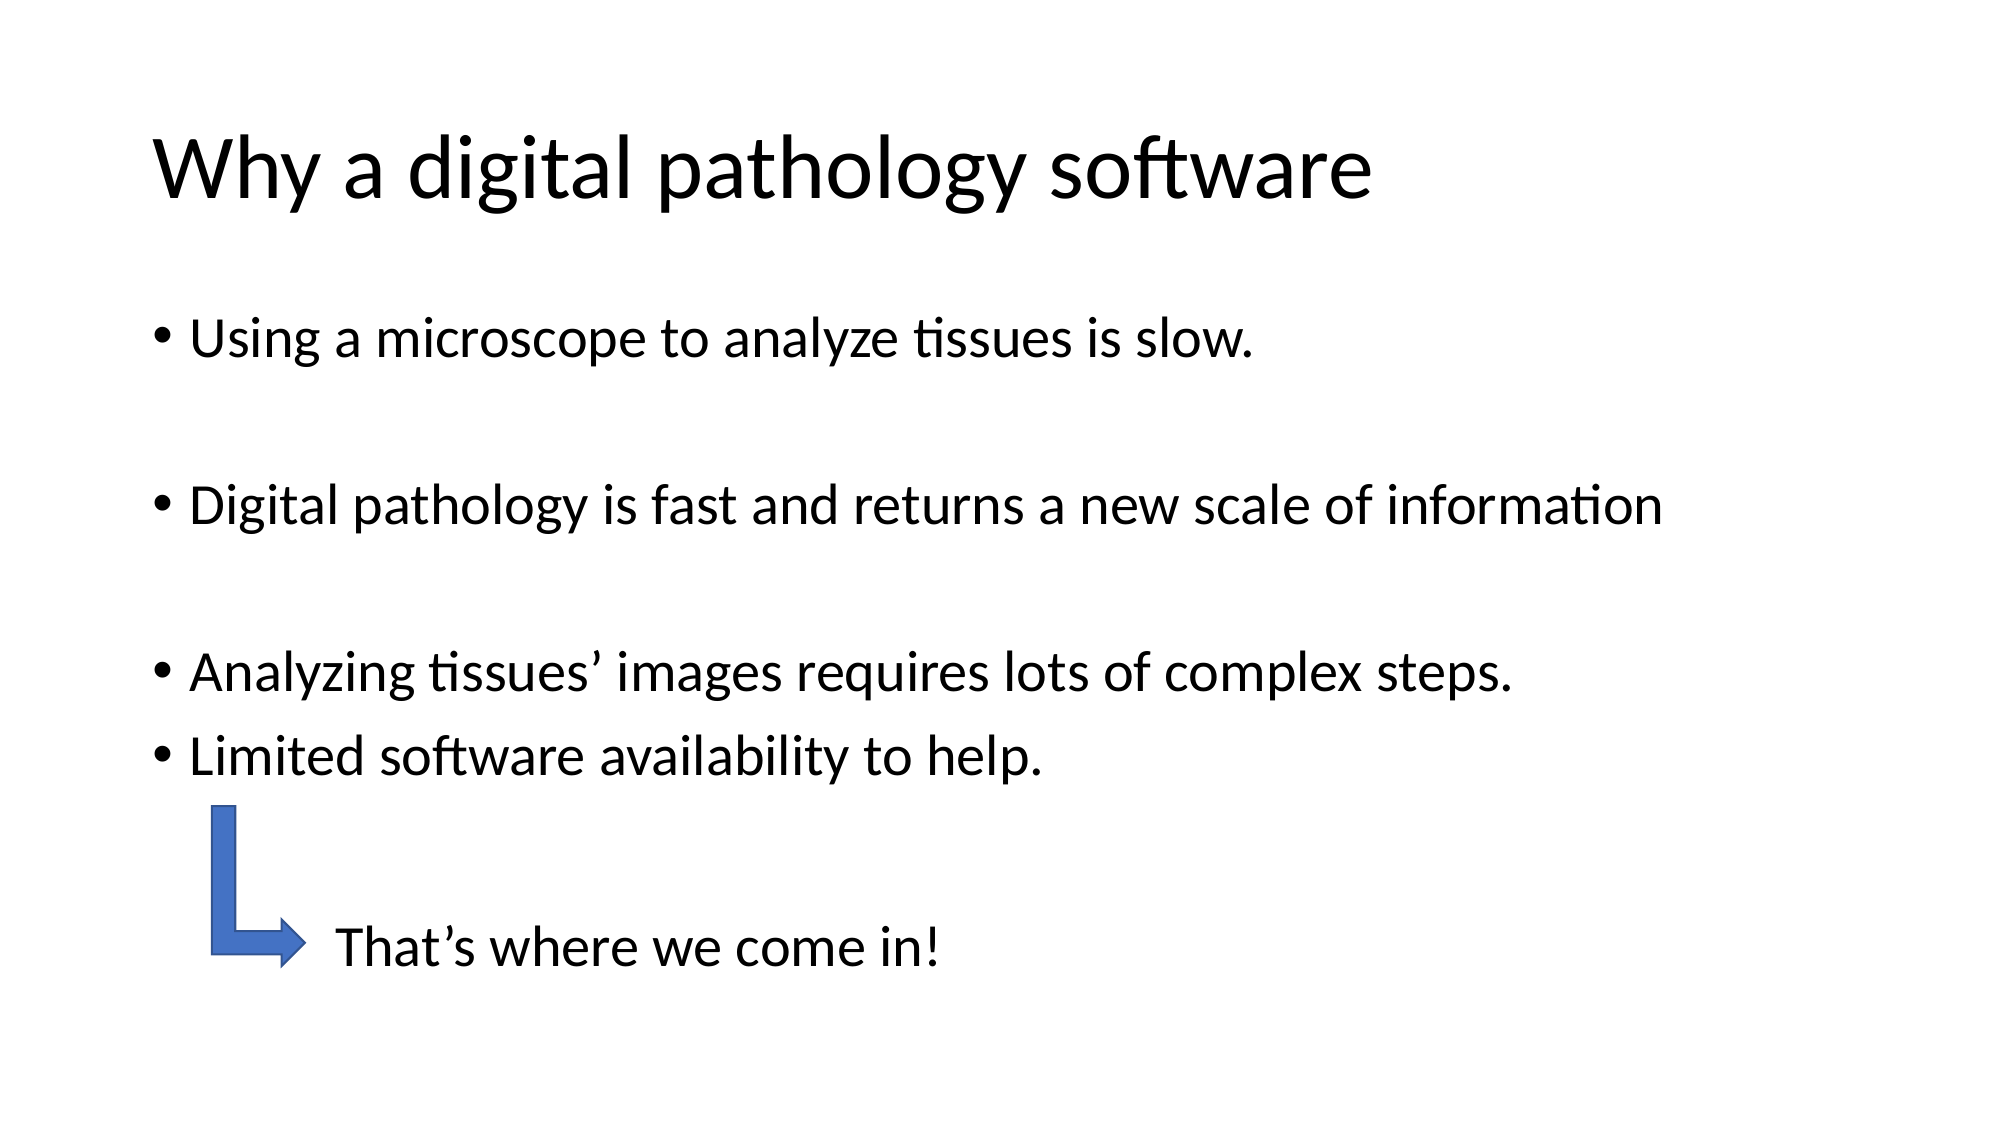

# Why a digital pathology software
Using a microscope to analyze tissues is slow.

Digital pathology is fast and returns a new scale of information

Analyzing tissues’ images requires lots of complex steps.
Limited software availability to help.

That’s where we come in!